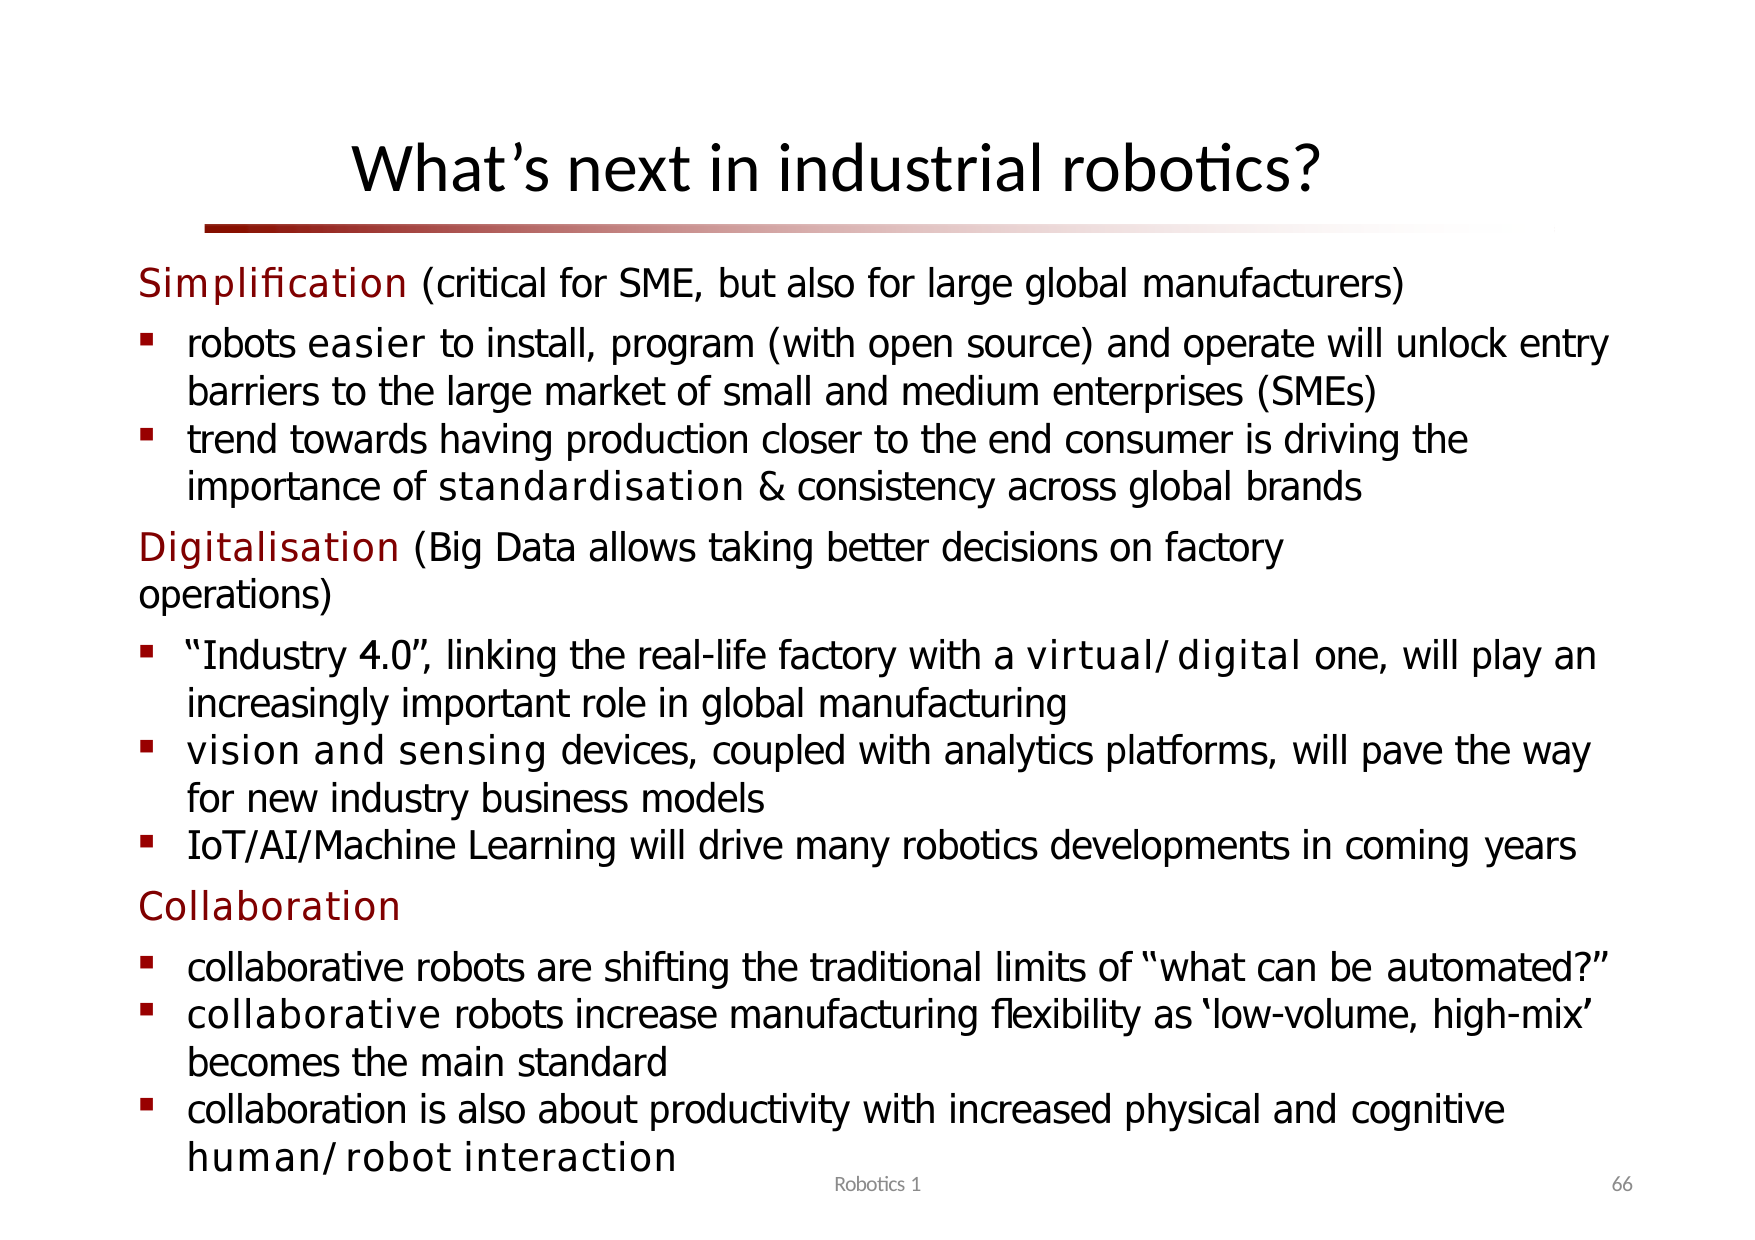

# What’s next in industrial robotics?

Simplification (critical for SME, but also for large global manufacturers)
robots easier to install, program (with open source) and operate will unlock entry  barriers to the large market of small and medium enterprises (SMEs)
trend towards having production closer to the end consumer is driving the  importance of standardisation & consistency across global brands
Digitalisation (Big Data allows taking better decisions on factory operations)
“Industry 4.0”, linking the real-life factory with a virtual/digital one, will play an  increasingly important role in global manufacturing
vision and sensing devices, coupled with analytics platforms, will pave the way  for new industry business models
IoT/AI/Machine Learning will drive many robotics developments in coming years
Collaboration
collaborative robots are shifting the traditional limits of “what can be automated?”
collaborative robots increase manufacturing flexibility as ‘low-volume, high-mix’  becomes the main standard
collaboration is also about productivity with increased physical and cognitive
human/robot interaction
Robotics 1
66